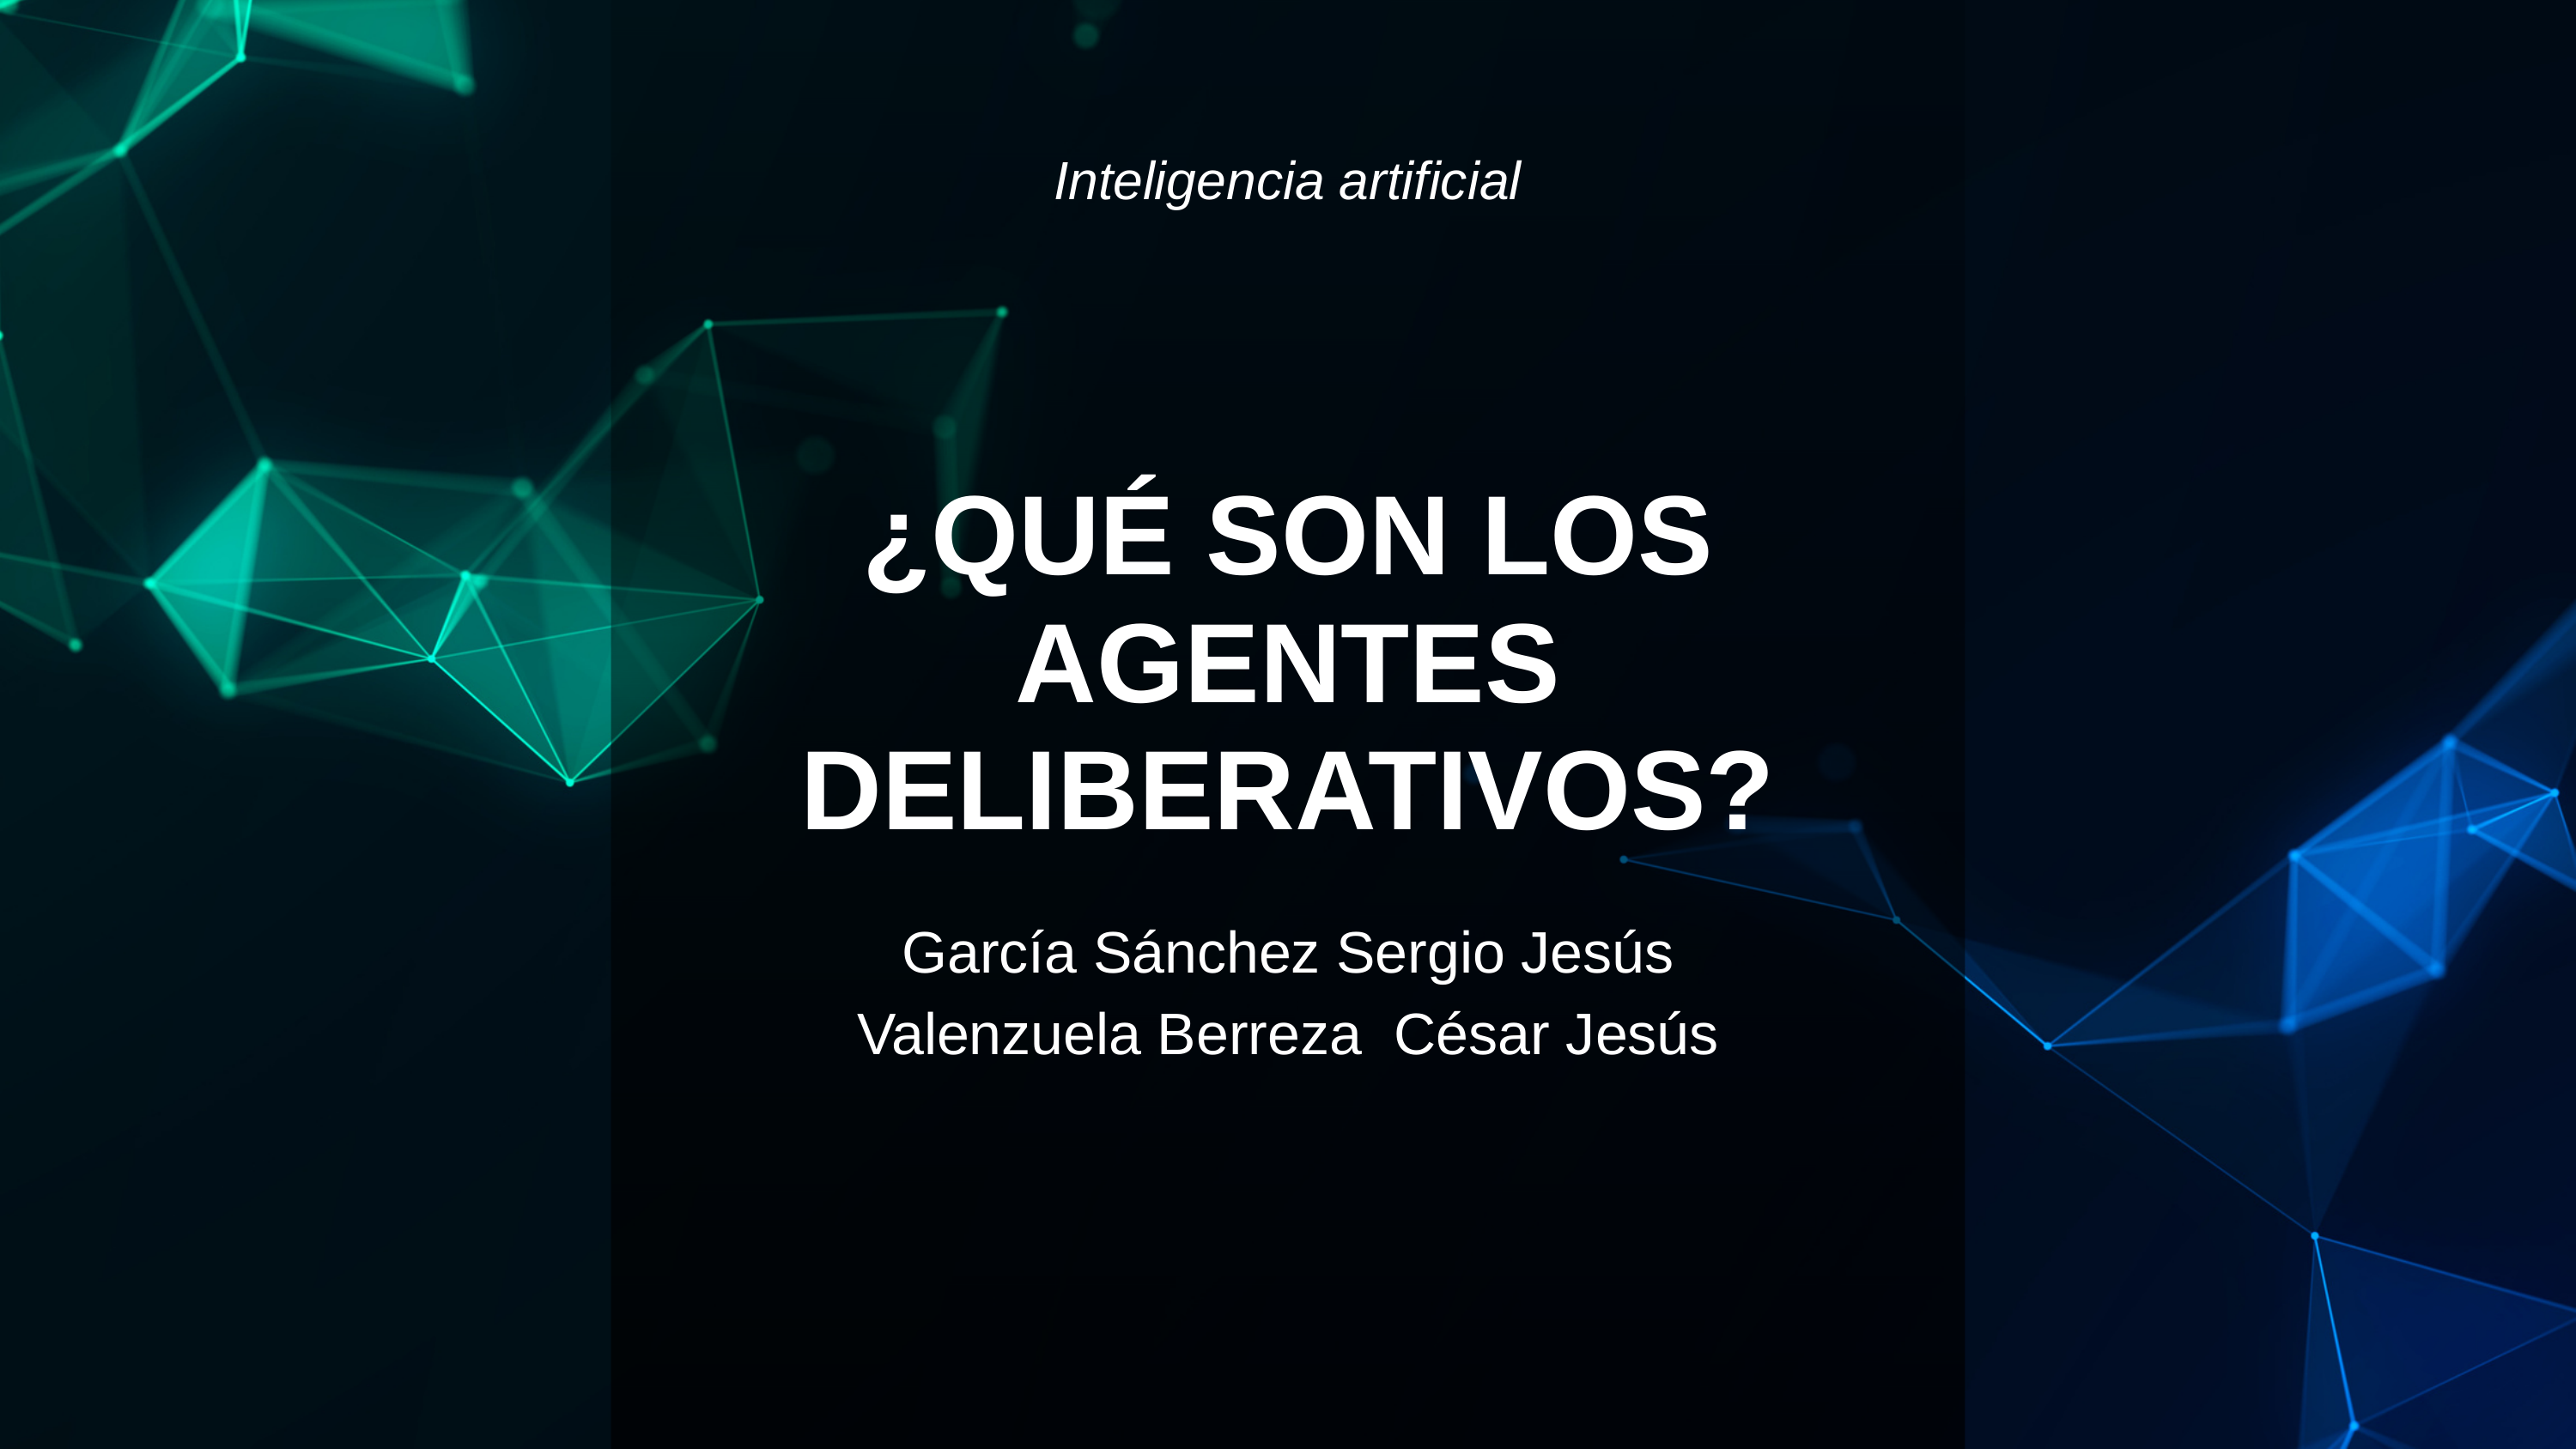

Inteligencia artificial
¿QUÉ SON LOS AGENTES DELIBERATIVOS?
García Sánchez Sergio Jesús
Valenzuela Berreza  César Jesús